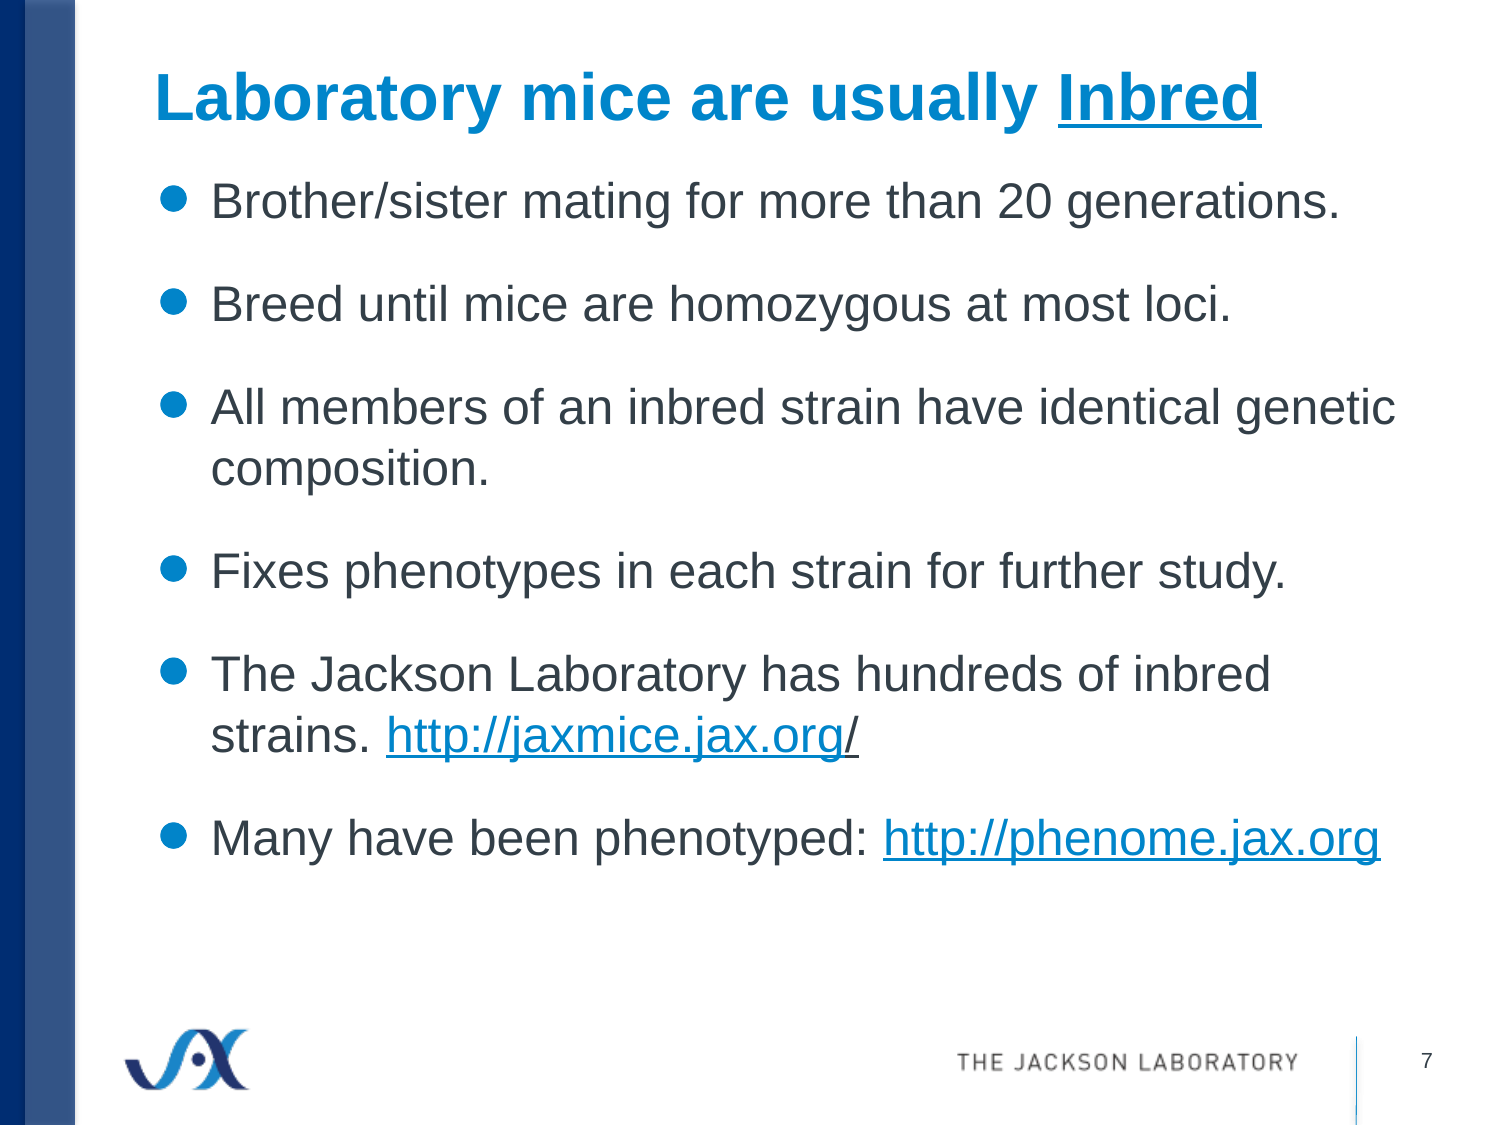

# Laboratory mice are usually Inbred
Brother/sister mating for more than 20 generations.
Breed until mice are homozygous at most loci.
All members of an inbred strain have identical genetic composition.
Fixes phenotypes in each strain for further study.
The Jackson Laboratory has hundreds of inbred strains. http://jaxmice.jax.org/
Many have been phenotyped: http://phenome.jax.org

7